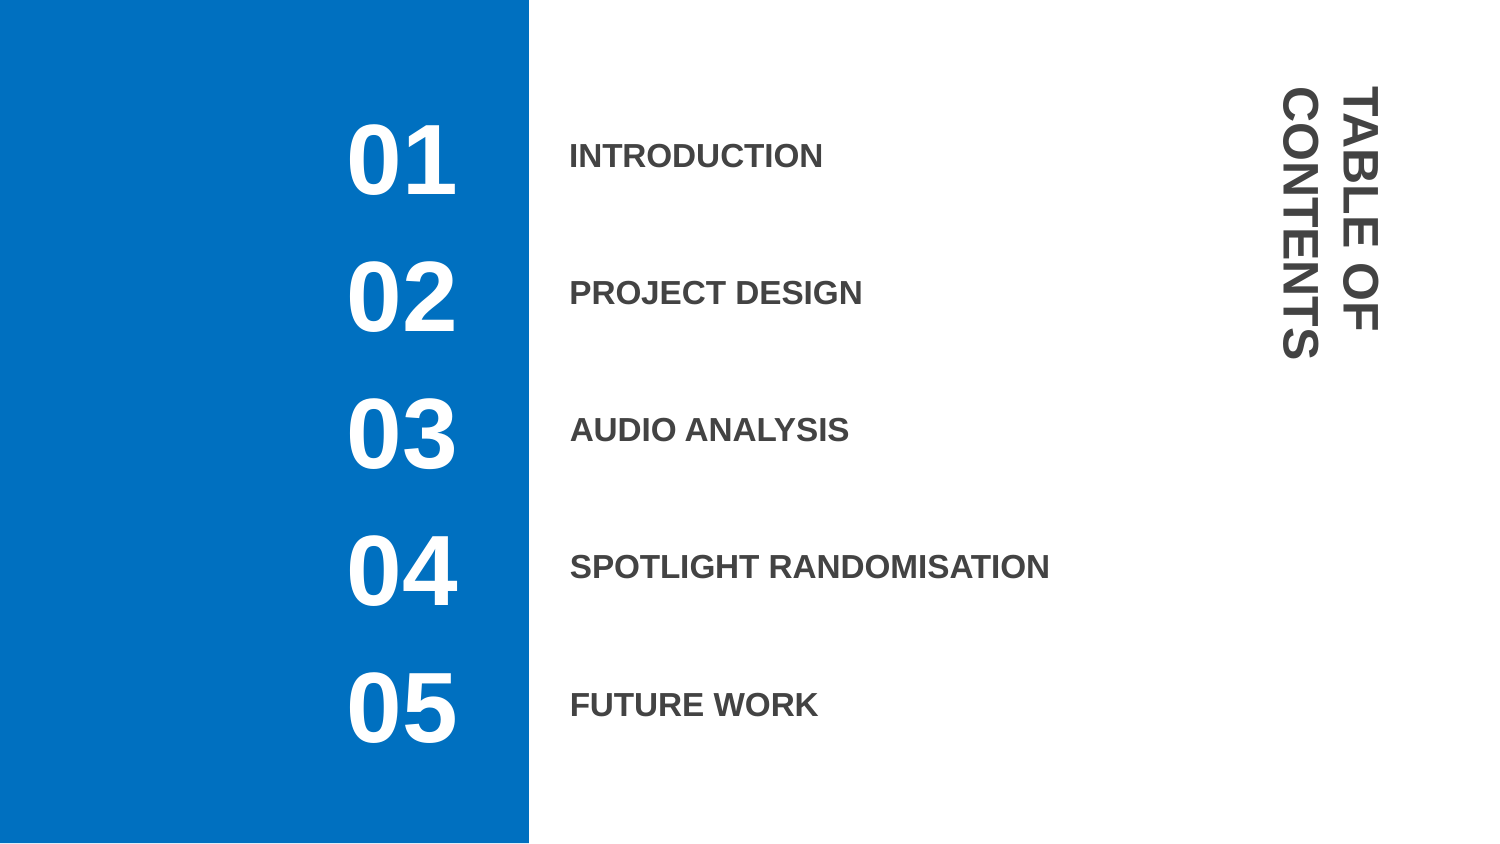

# INTRODUCTION
01

PROJECT DESIGN
02
TABLE OF CONTENTS
AUDIO ANALYSIS
03
SPOTLIGHT RANDOMISATION
04
FUTURE WORK
05